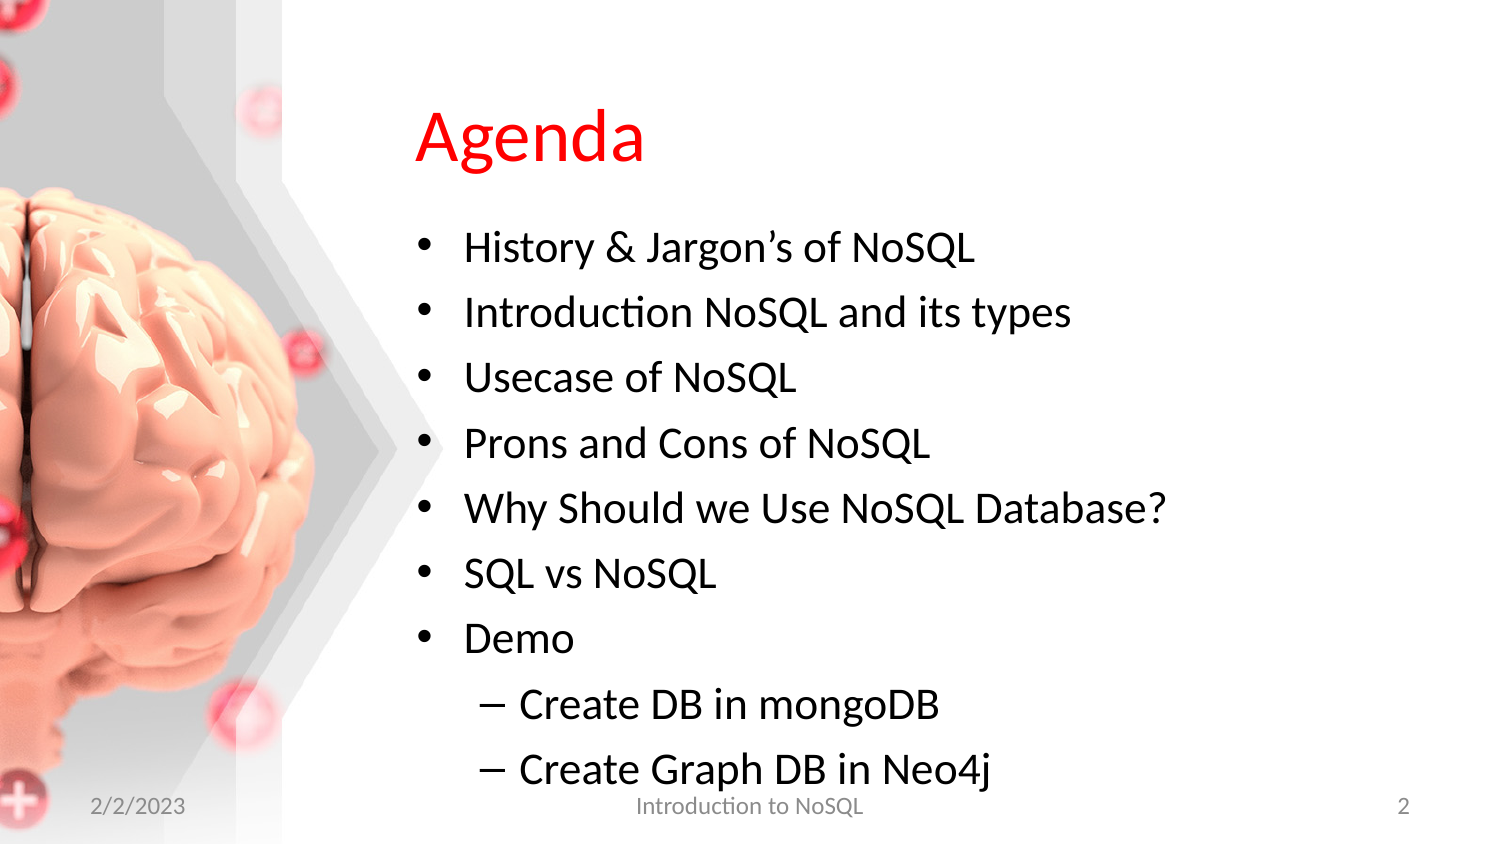

# Agenda
History & Jargon’s of NoSQL
Introduction NoSQL and its types
Usecase of NoSQL
Prons and Cons of NoSQL
Why Should we Use NoSQL Database?
SQL vs NoSQL
Demo
Create DB in mongoDB
Create Graph DB in Neo4j

2/2/2023
Introduction to NoSQL
2